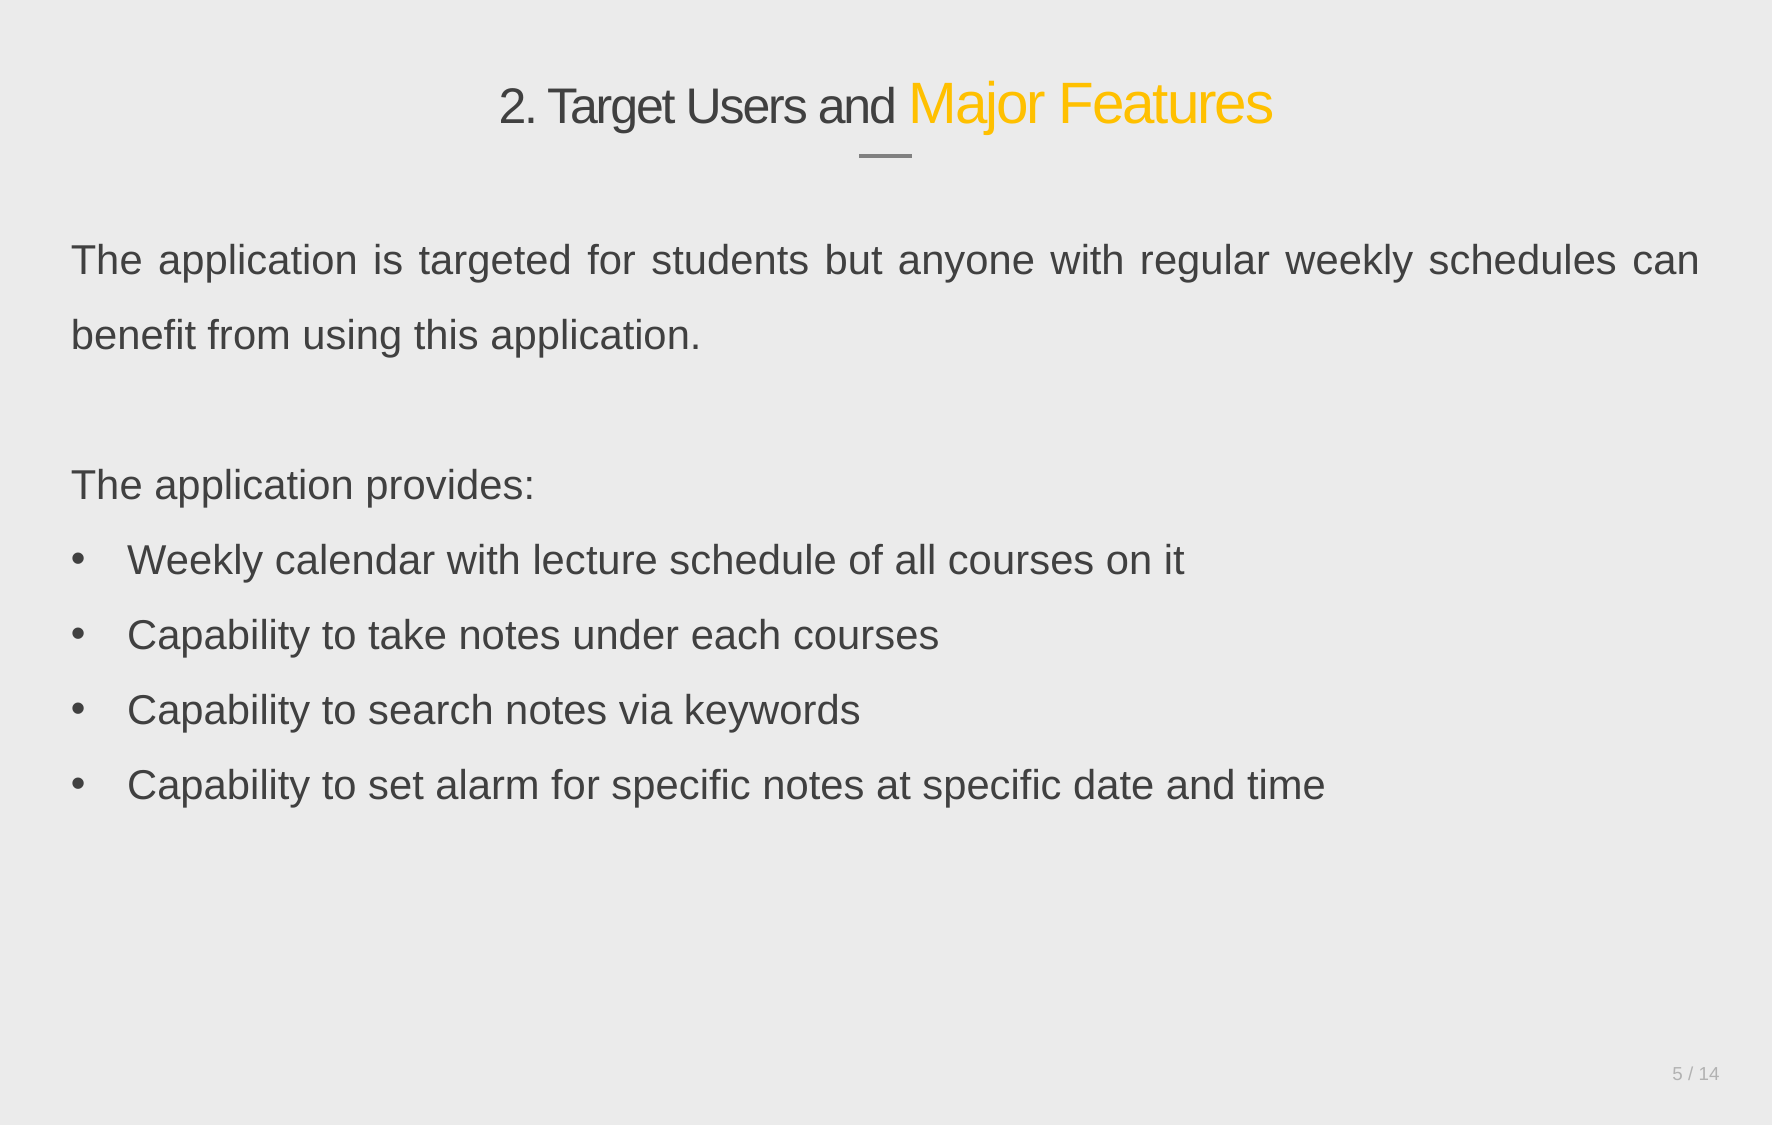

2. Target Users and Major Features
The application is targeted for students but anyone with regular weekly schedules can benefit from using this application.

The application provides:
Weekly calendar with lecture schedule of all courses on it
Capability to take notes under each courses
Capability to search notes via keywords
Capability to set alarm for specific notes at specific date and time
5 / 14